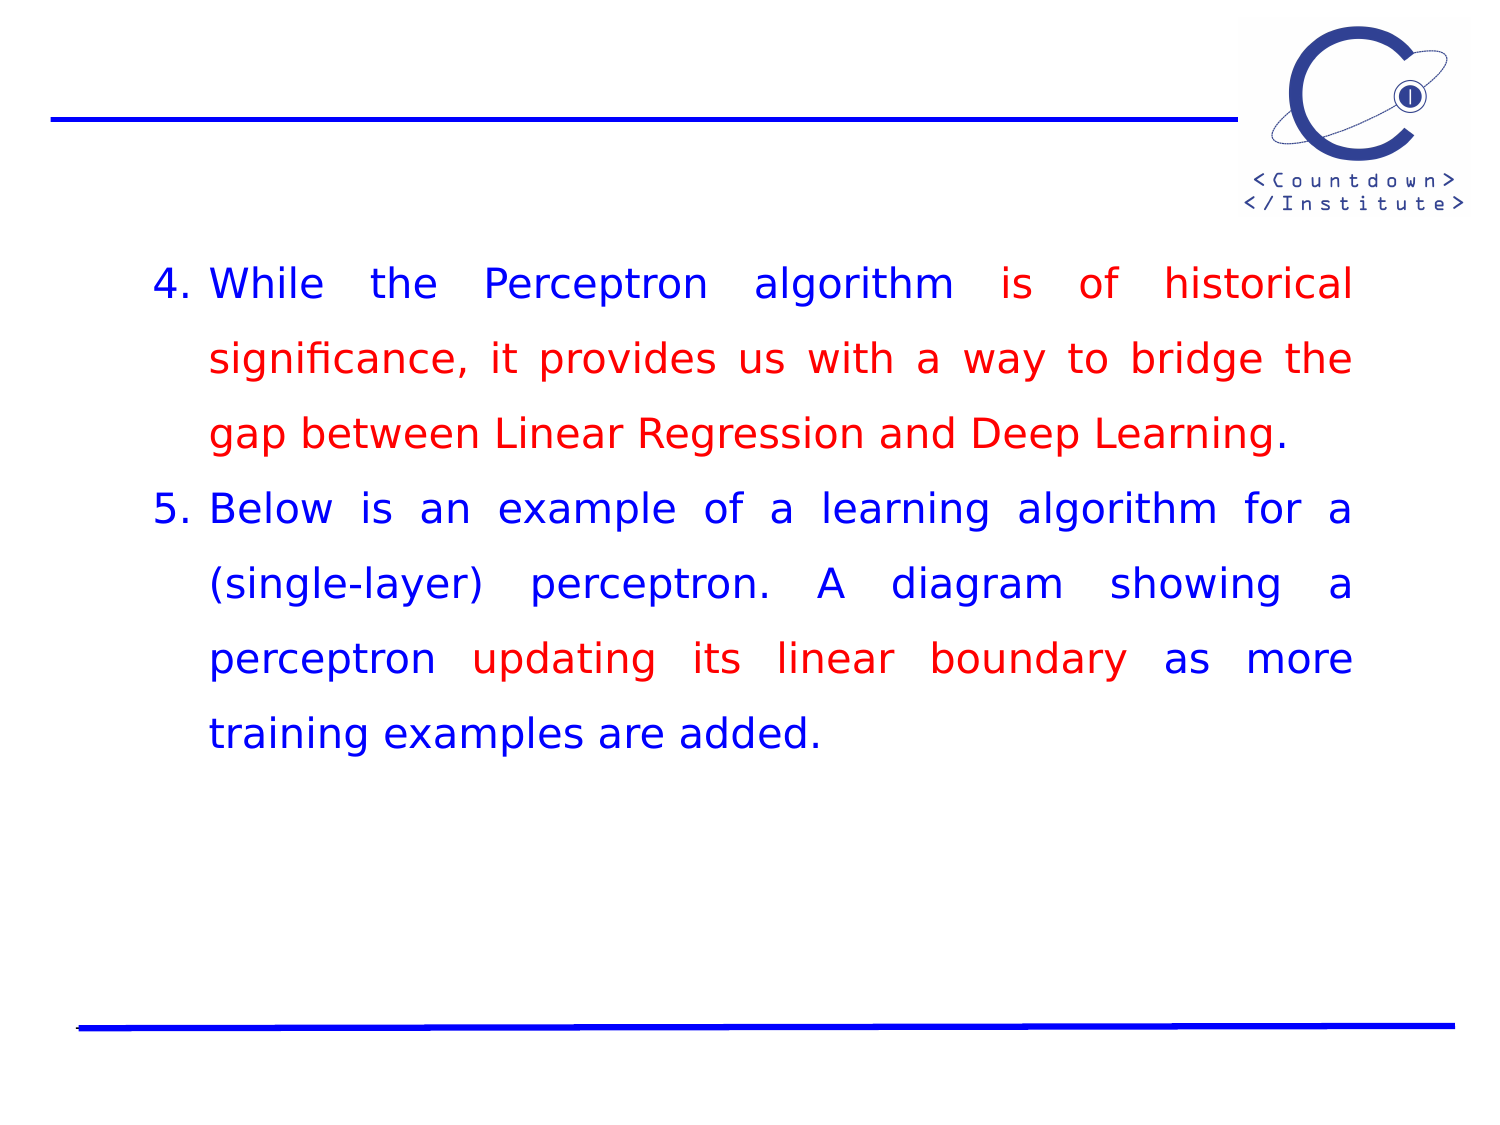

While the Perceptron algorithm is of historical significance, it provides us with a way to bridge the gap between Linear Regression and Deep Learning.
Below is an example of a learning algorithm for a (single-layer) perceptron. A diagram showing a perceptron updating its linear boundary as more training examples are added.